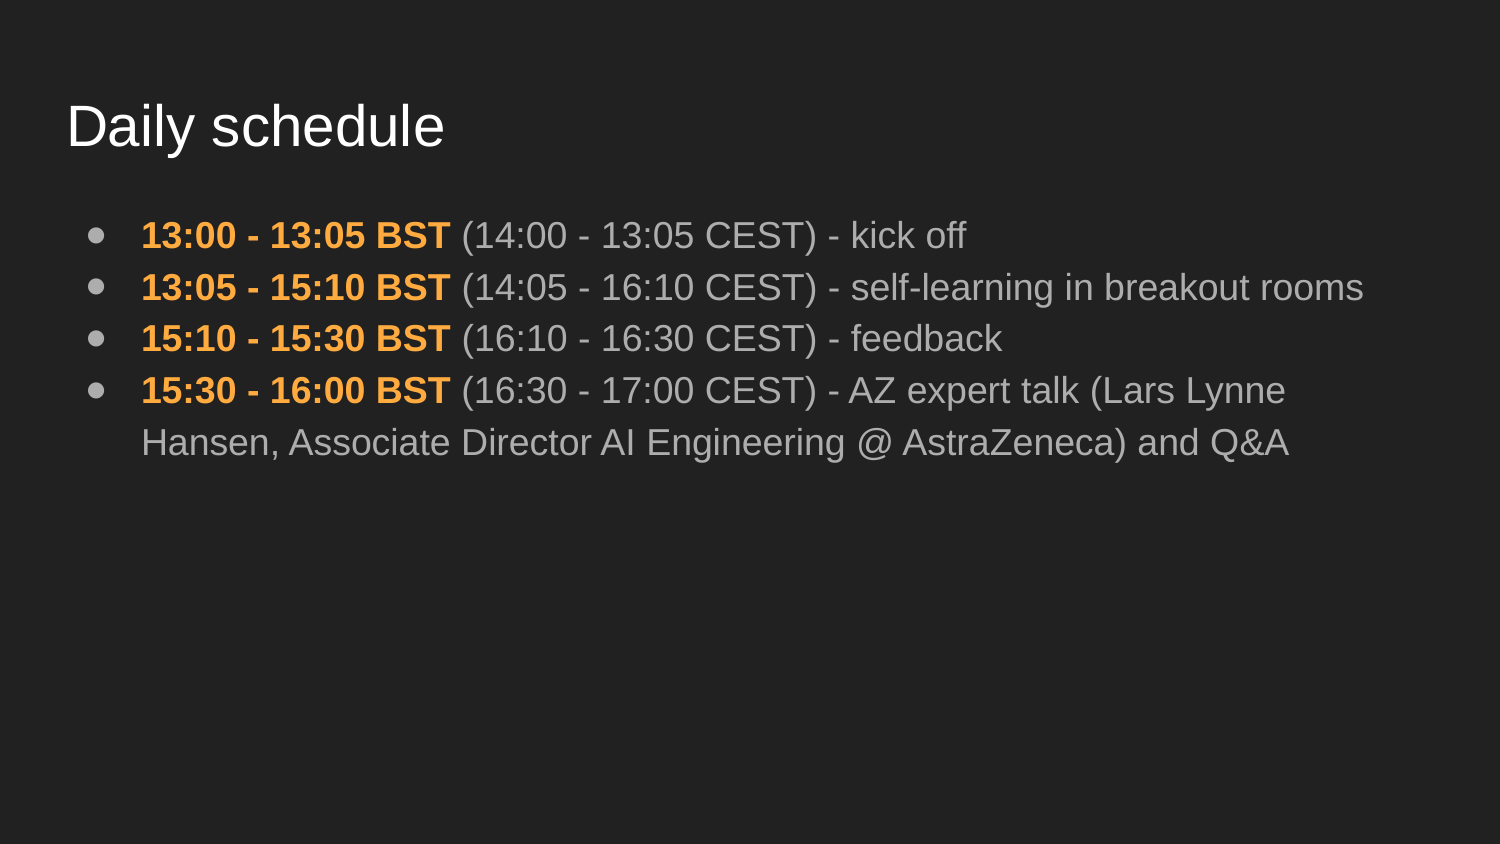

# Daily schedule
13:00 - 13:05 BST (14:00 - 13:05 CEST) - kick off
13:05 - 15:10 BST (14:05 - 16:10 CEST) - self-learning in breakout rooms
15:10 - 15:30 BST (16:10 - 16:30 CEST) - feedback
15:30 - 16:00 BST (16:30 - 17:00 CEST) - AZ expert talk (Lars Lynne Hansen, Associate Director AI Engineering @ AstraZeneca) and Q&A